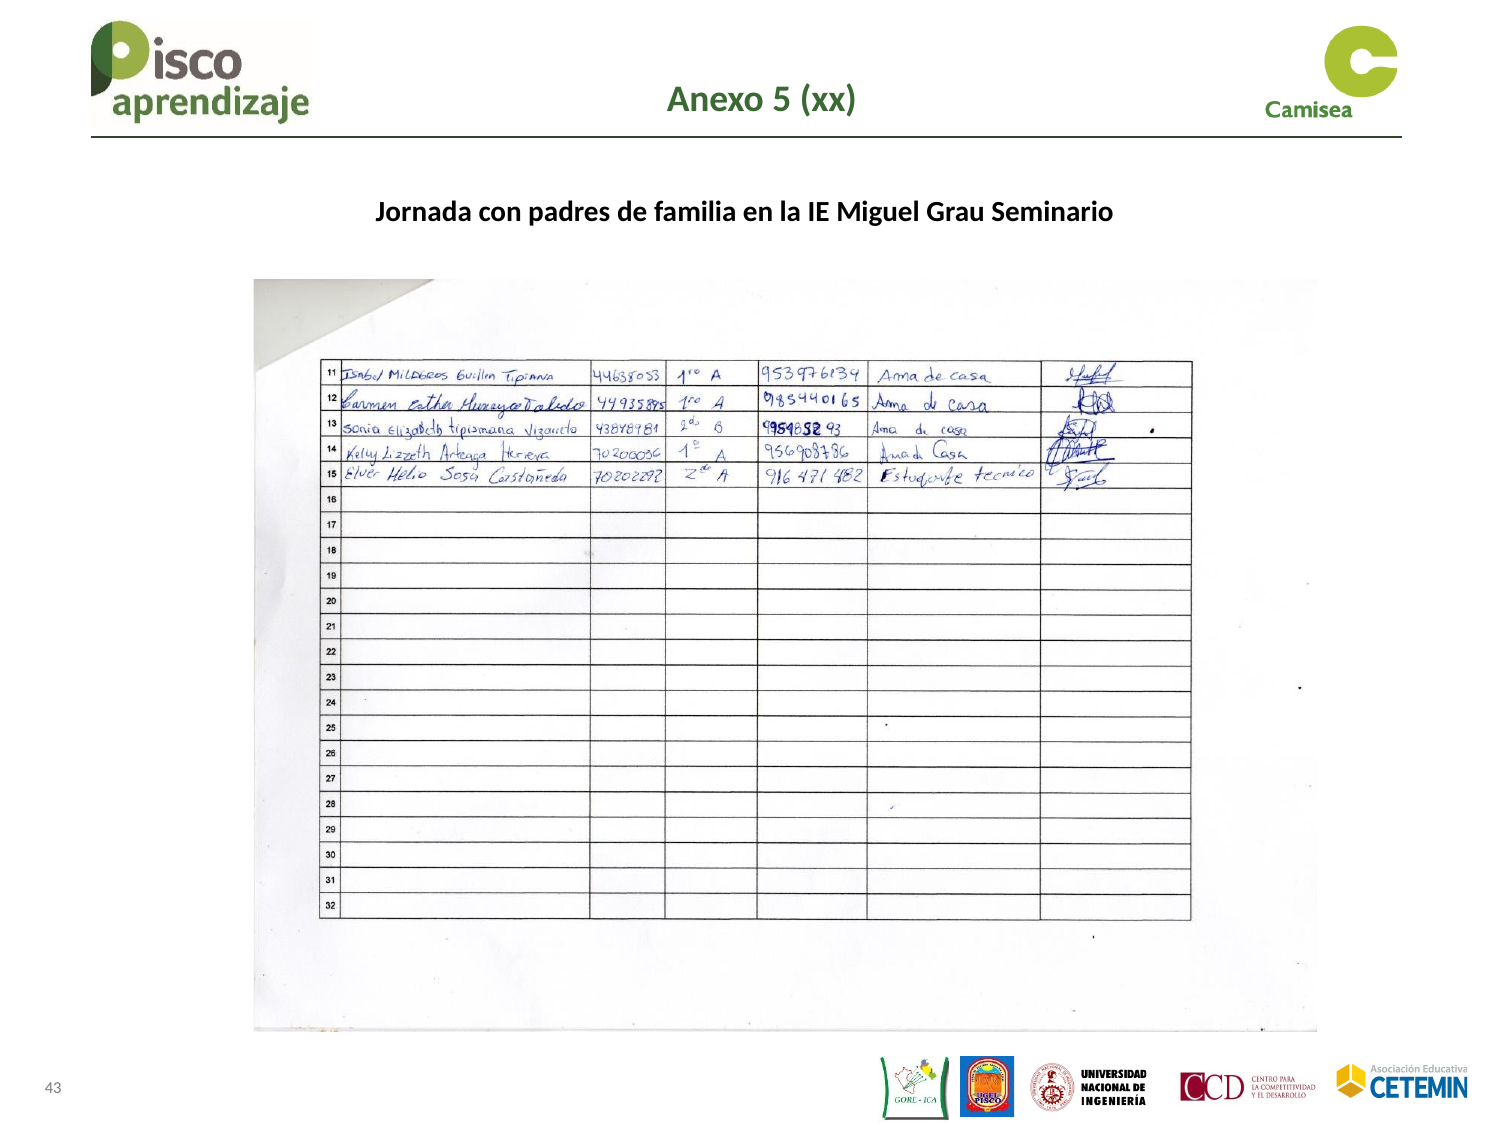

Anexo 5 (xx)

Jornada con padres de familia en la IE Miguel Grau Seminario

43